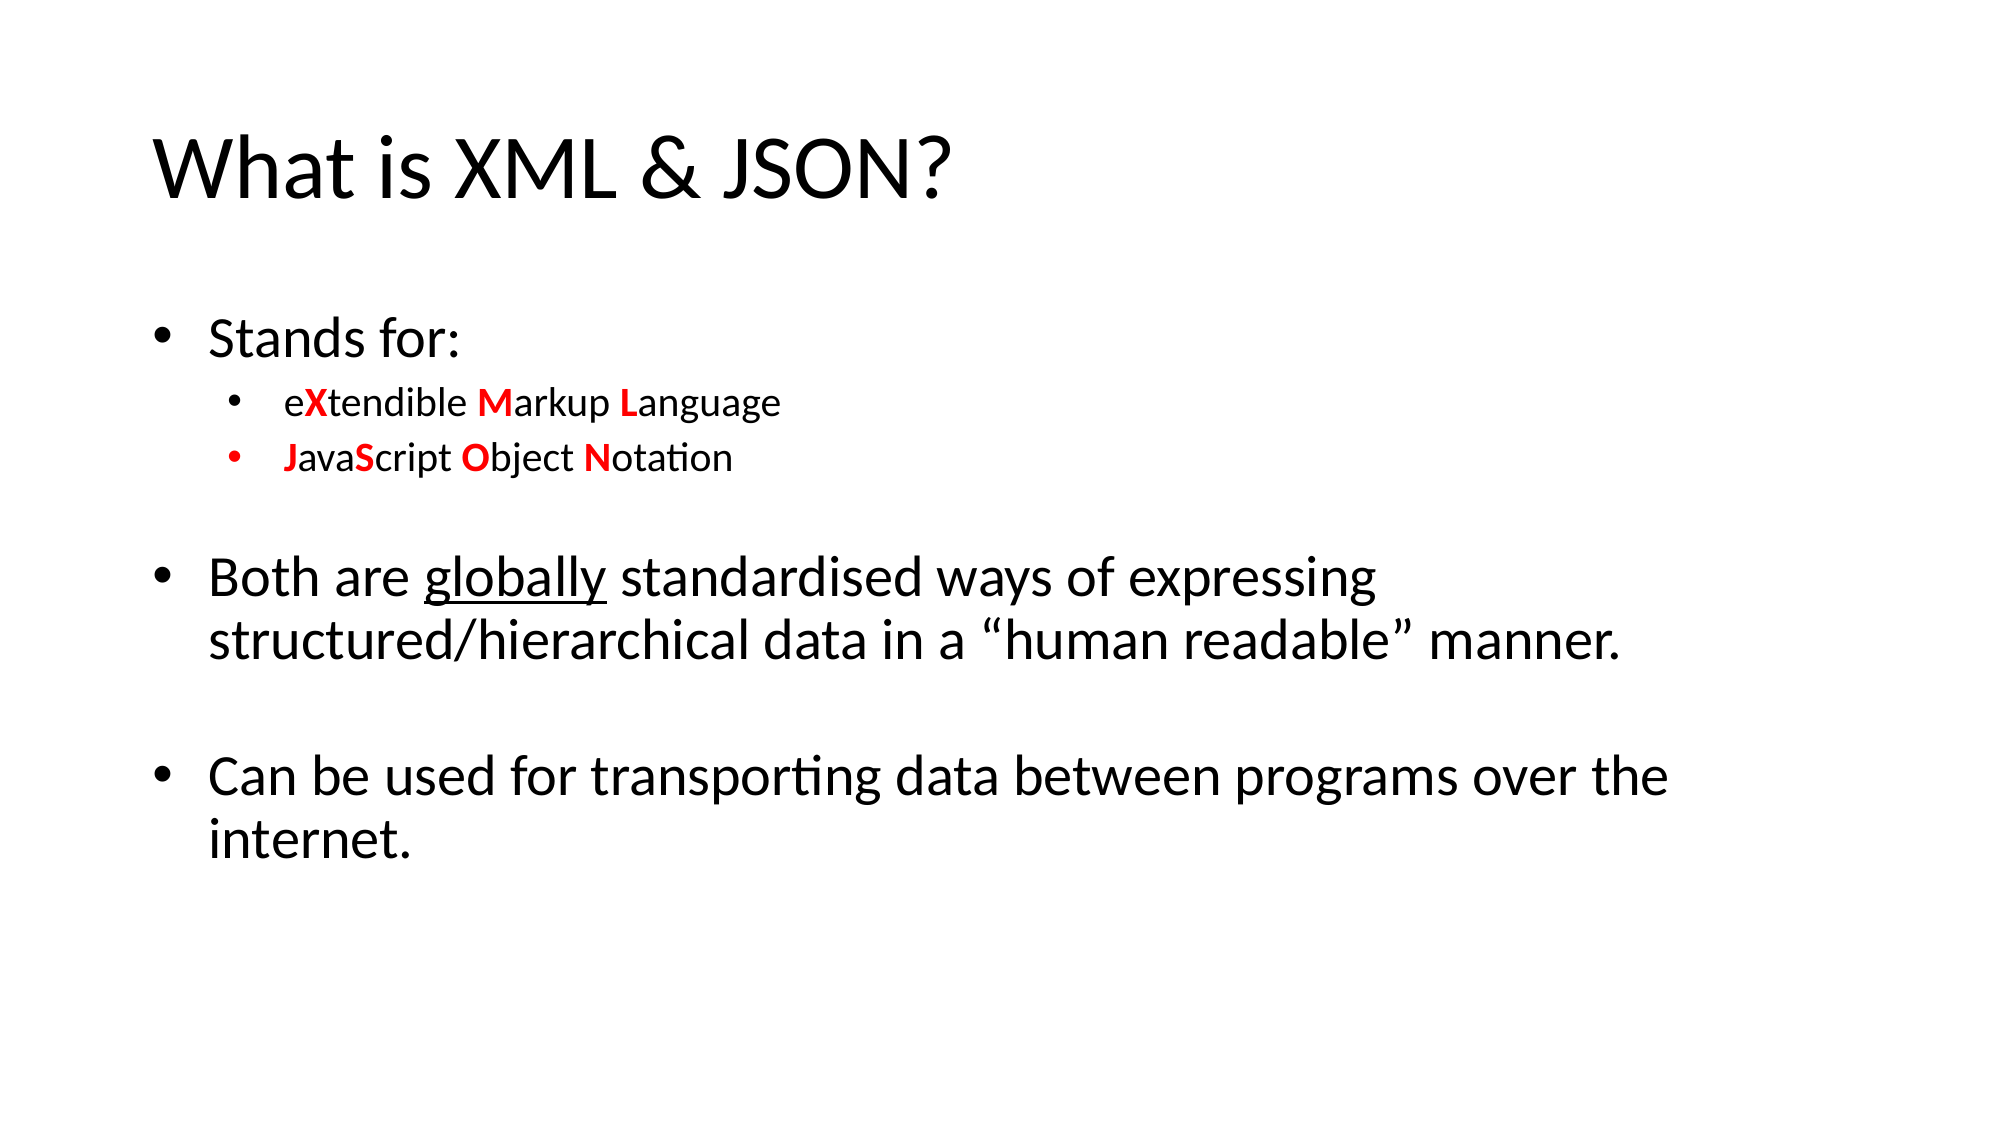

# What is XML & JSON?
Stands for:
eXtendible Markup Language
JavaScript Object Notation

Both are globally standardised ways of expressing structured/hierarchical data in a “human readable” manner.
Can be used for transporting data between programs over the internet.